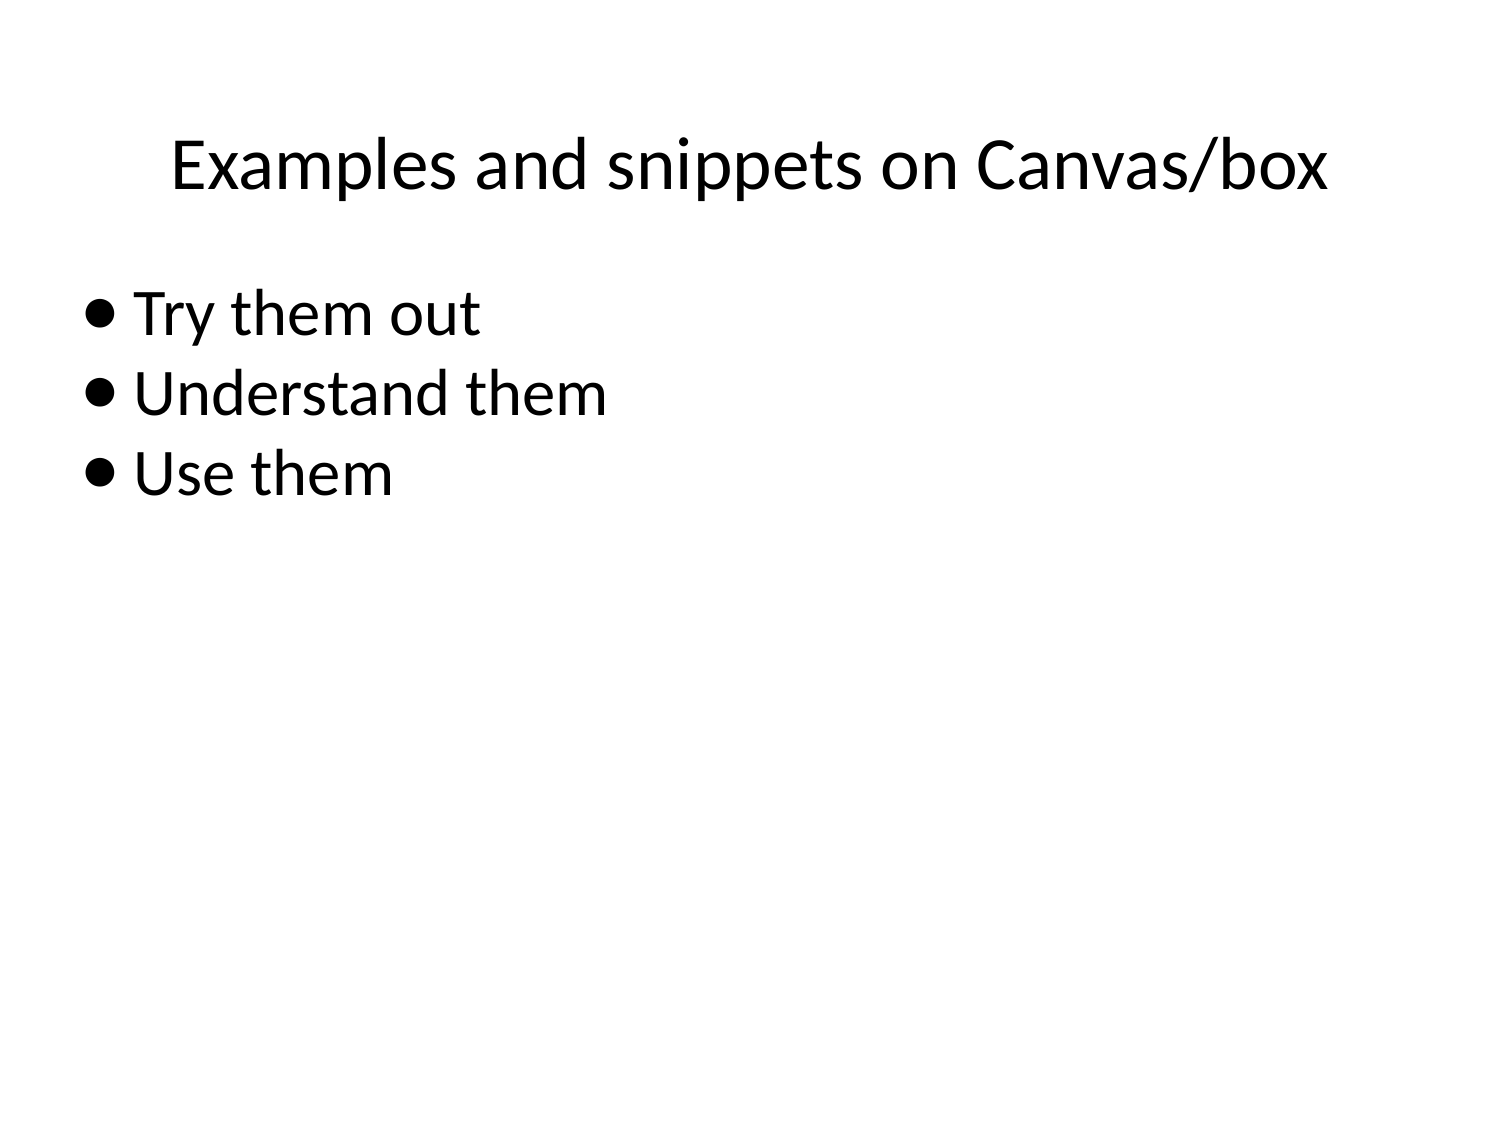

# Examples and snippets on Canvas/box
Try them out
Understand them
Use them